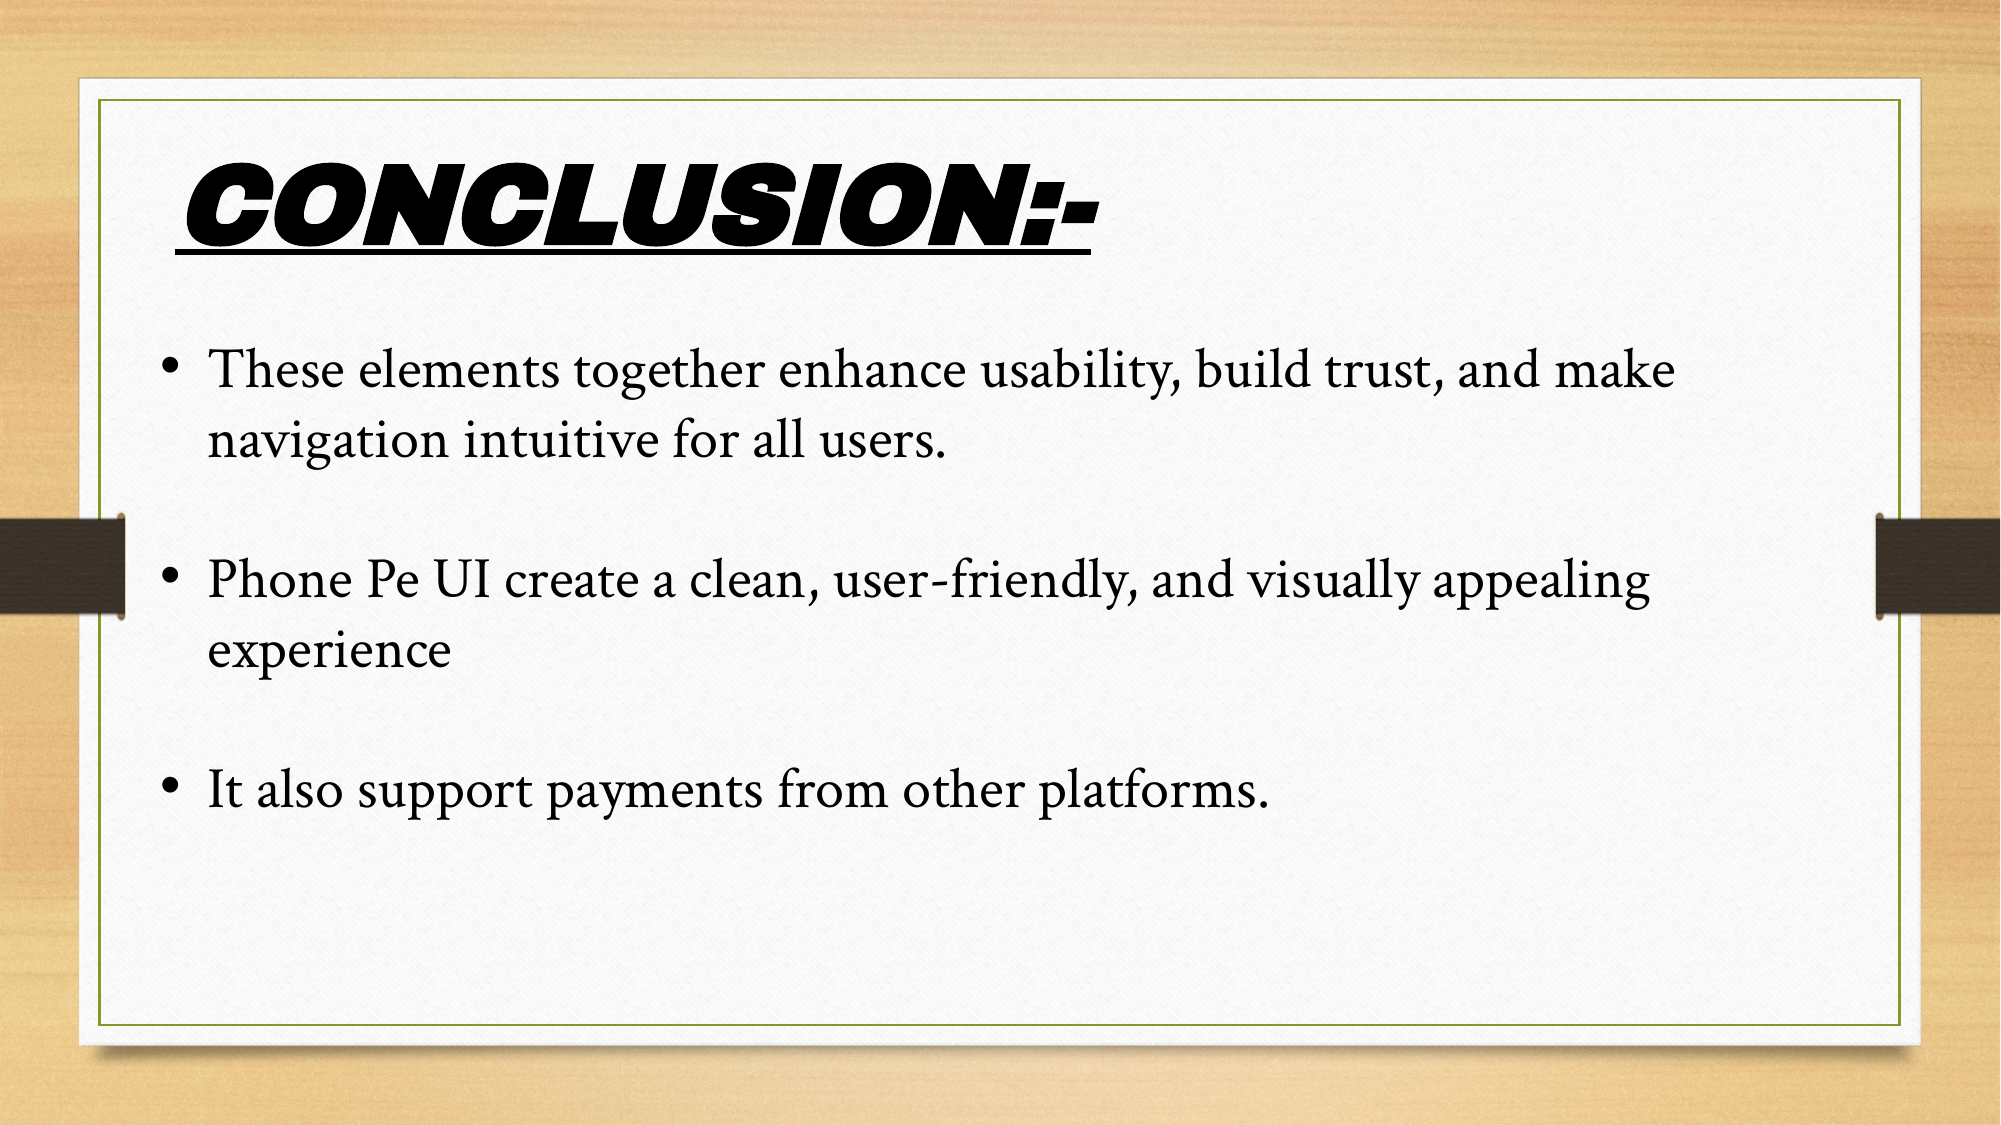

CONCLUSION:-
These elements together enhance usability, build trust, and make navigation intuitive for all users.

Phone Pe UI create a clean, user-friendly, and visually appealing experience

It also support payments from other platforms.